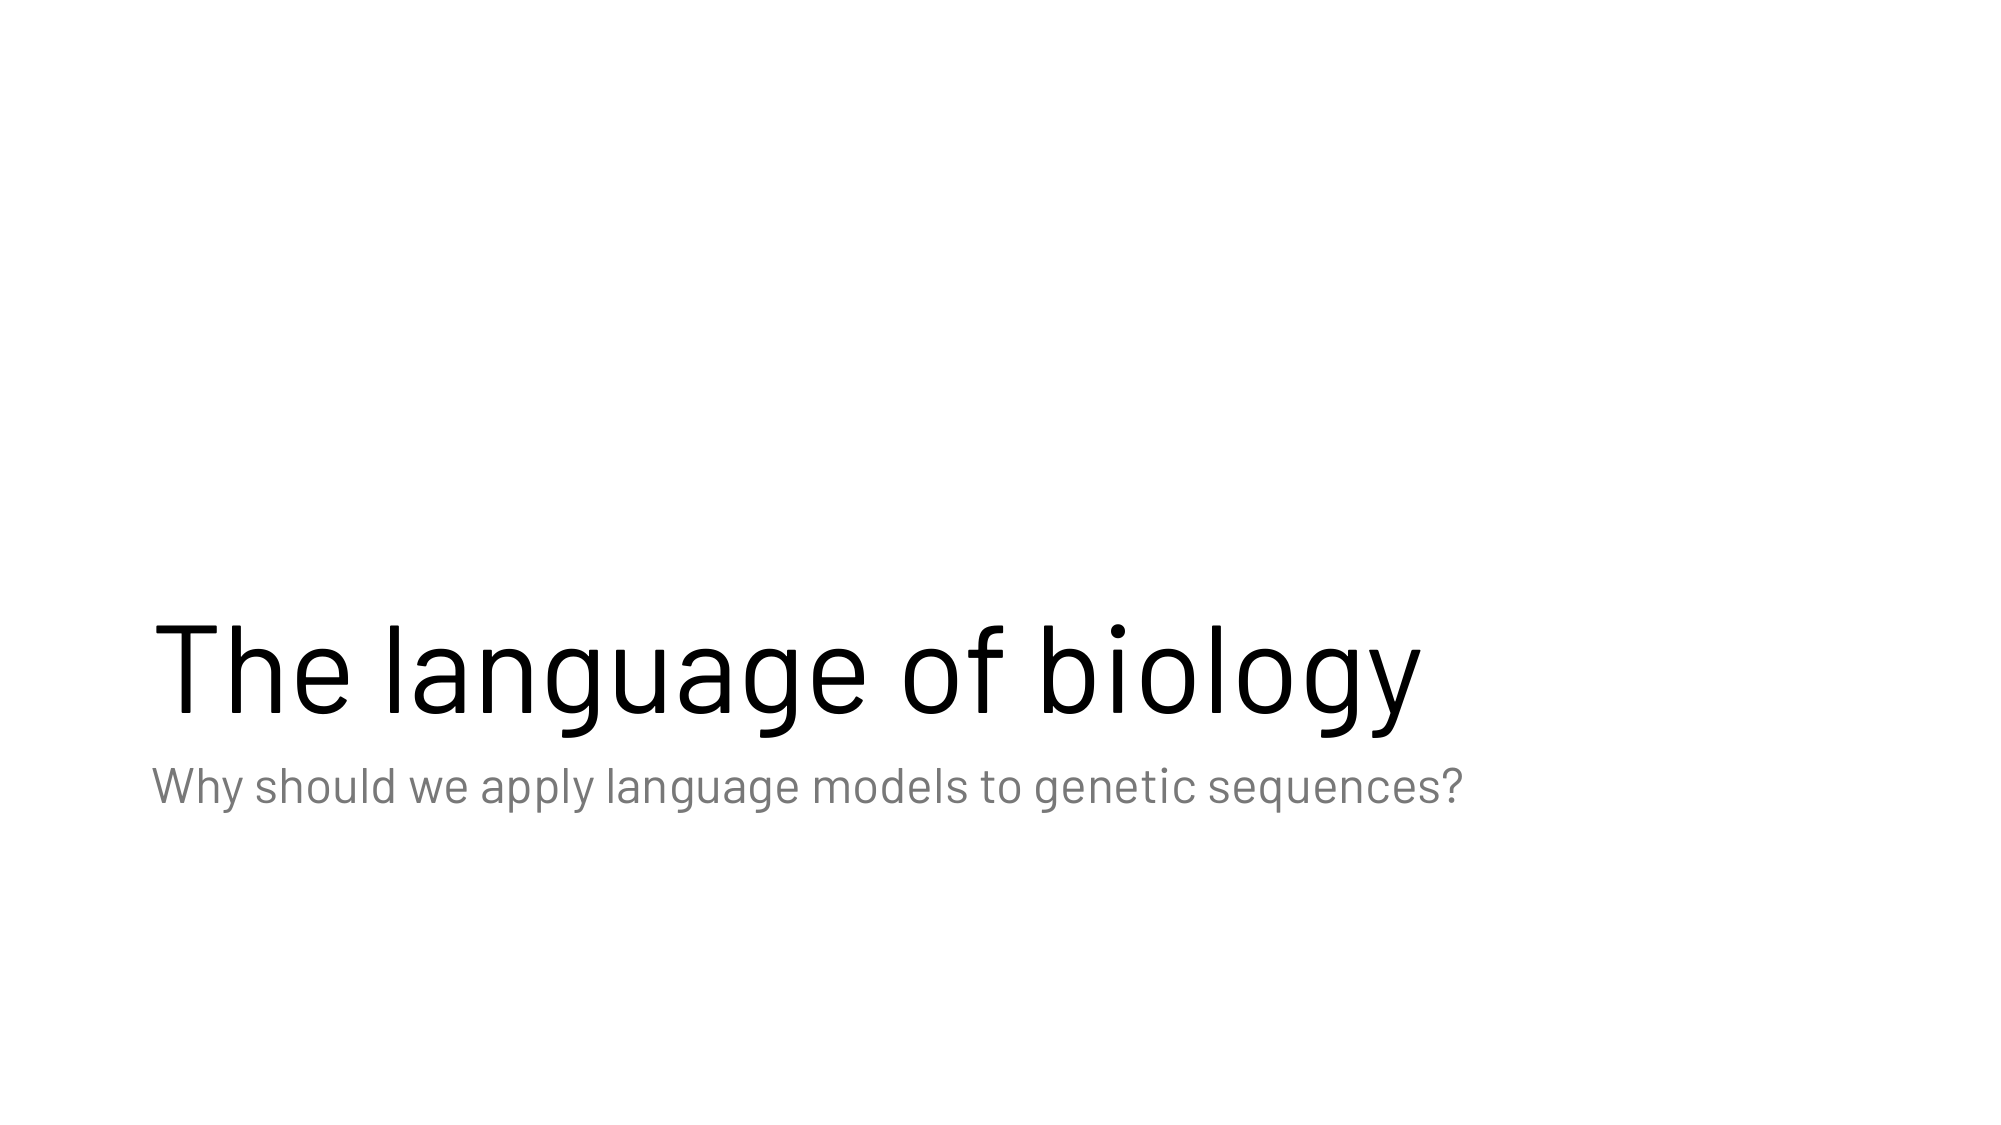

# The language of biology
Why should we apply language models to genetic sequences?